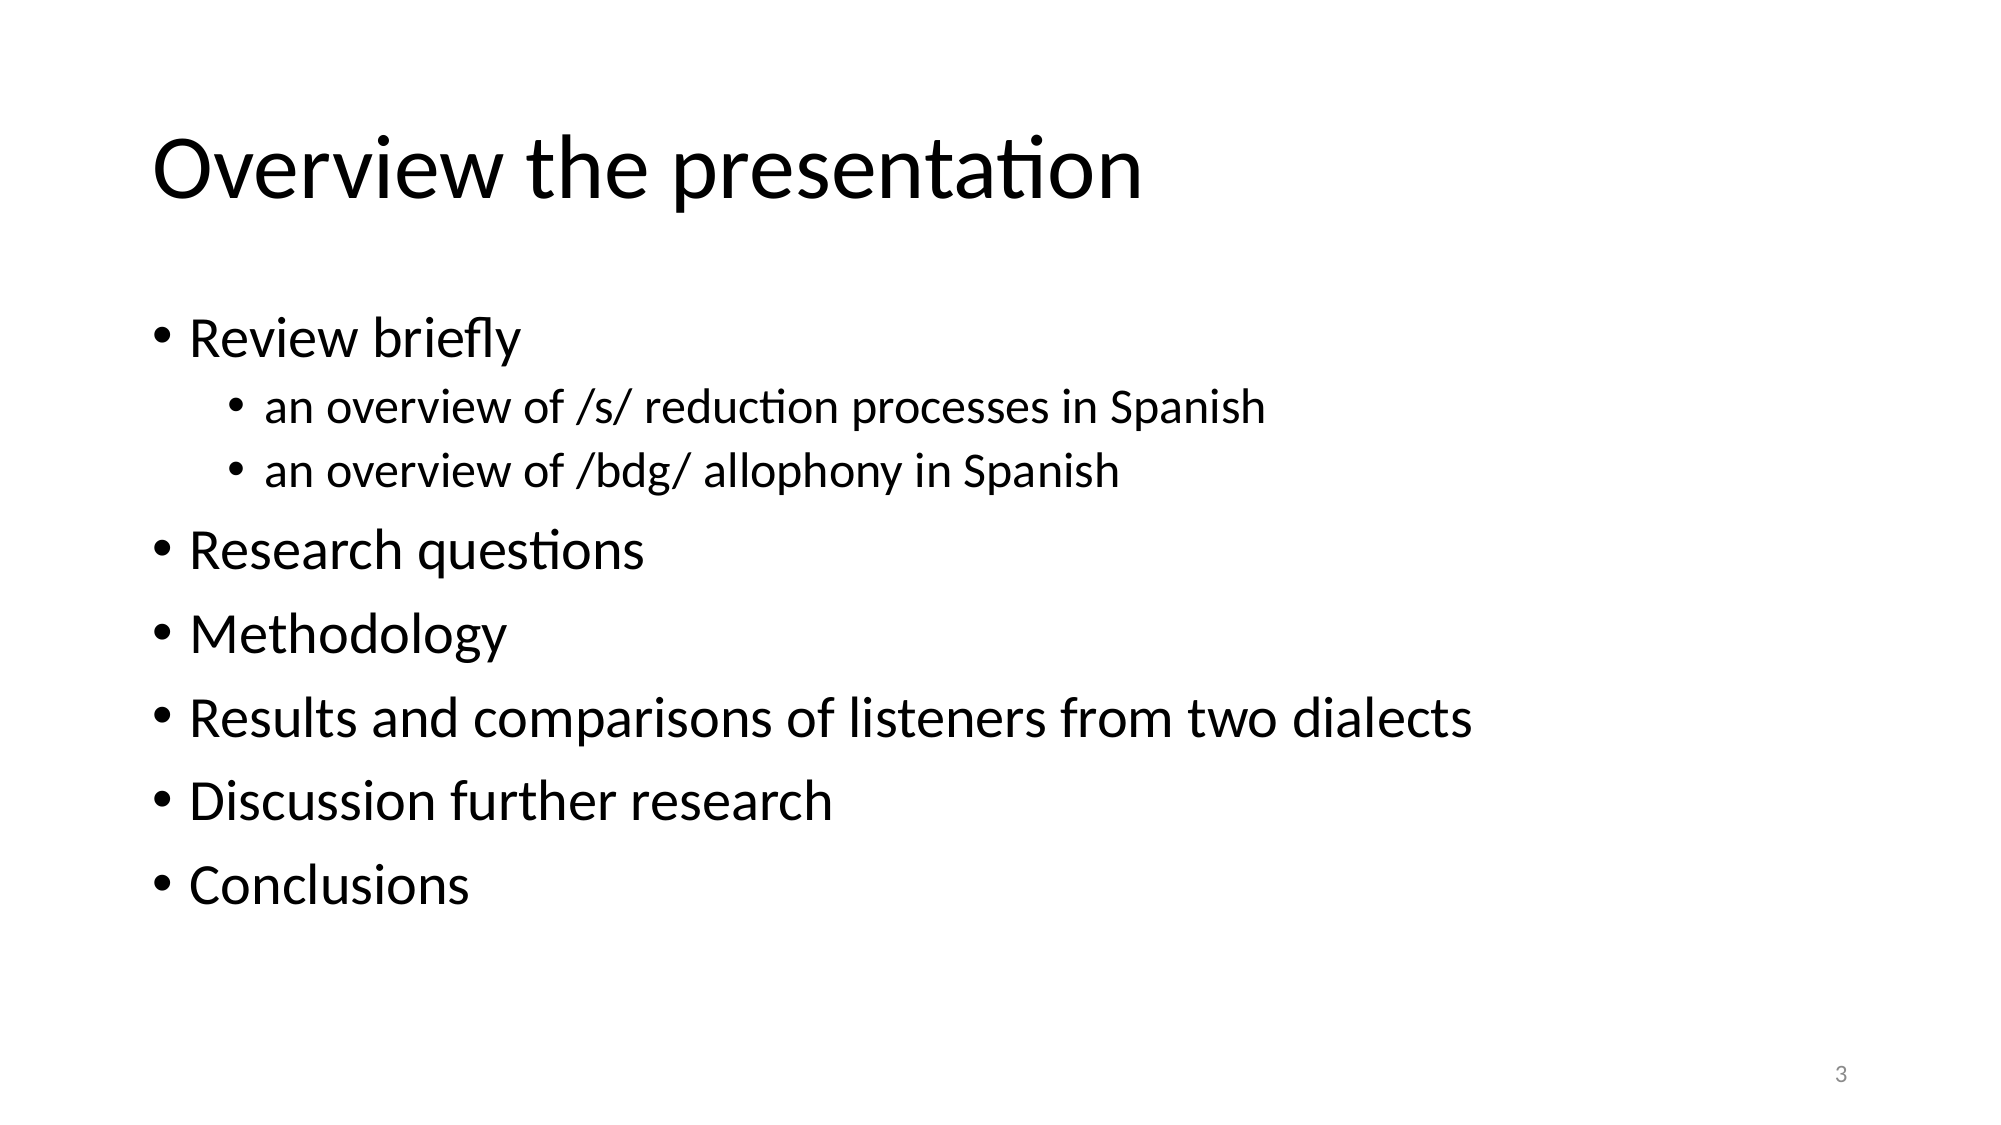

# Overview the presentation
Review briefly
an overview of /s/ reduction processes in Spanish
an overview of /bdg/ allophony in Spanish
Research questions
Methodology
Results and comparisons of listeners from two dialects
Discussion further research
Conclusions

3